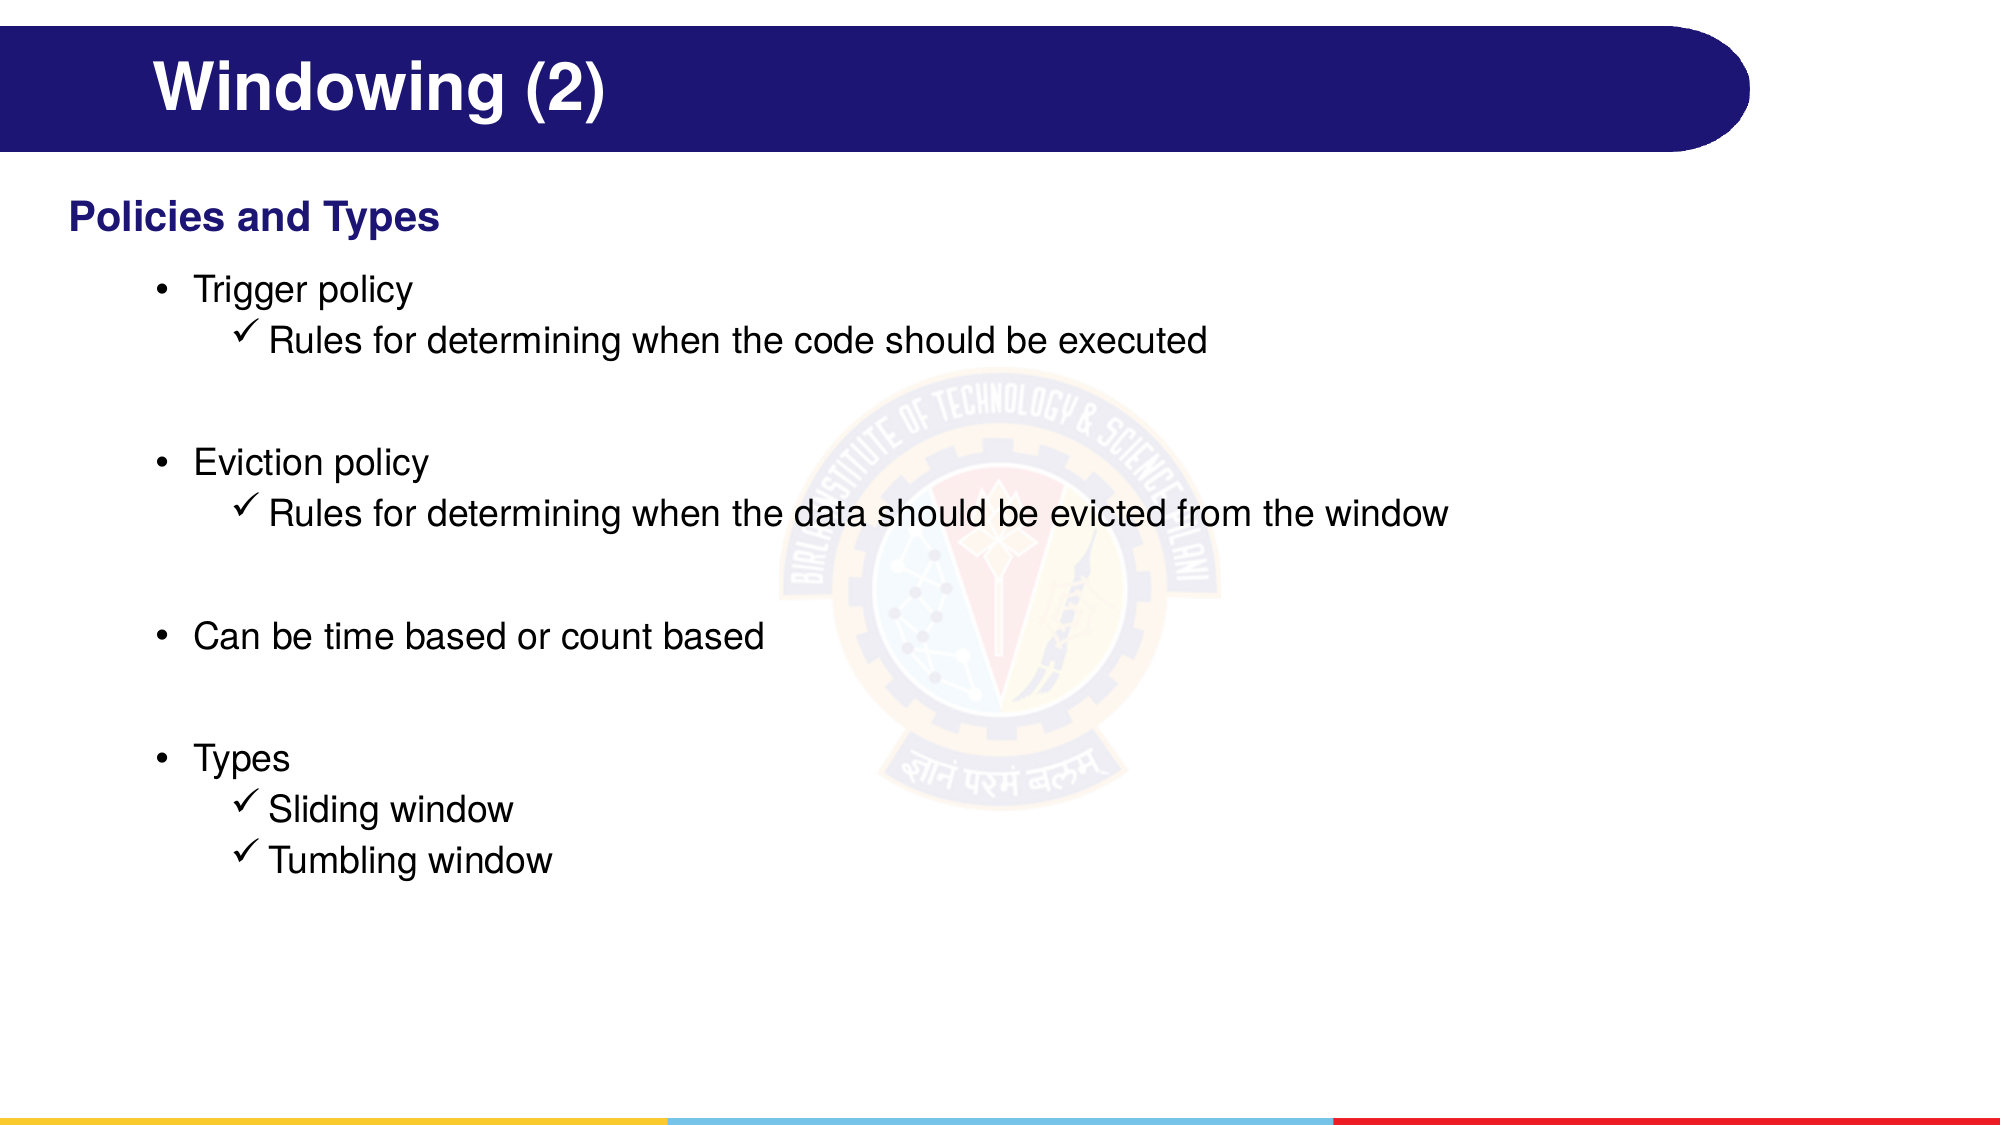

# Windowing (2)
Policies and Types
Trigger policy
Rules for determining when the code should be executed

Eviction policy
Rules for determining when the data should be evicted from the window

Can be time based or count based

Types
Sliding window
Tumbling window